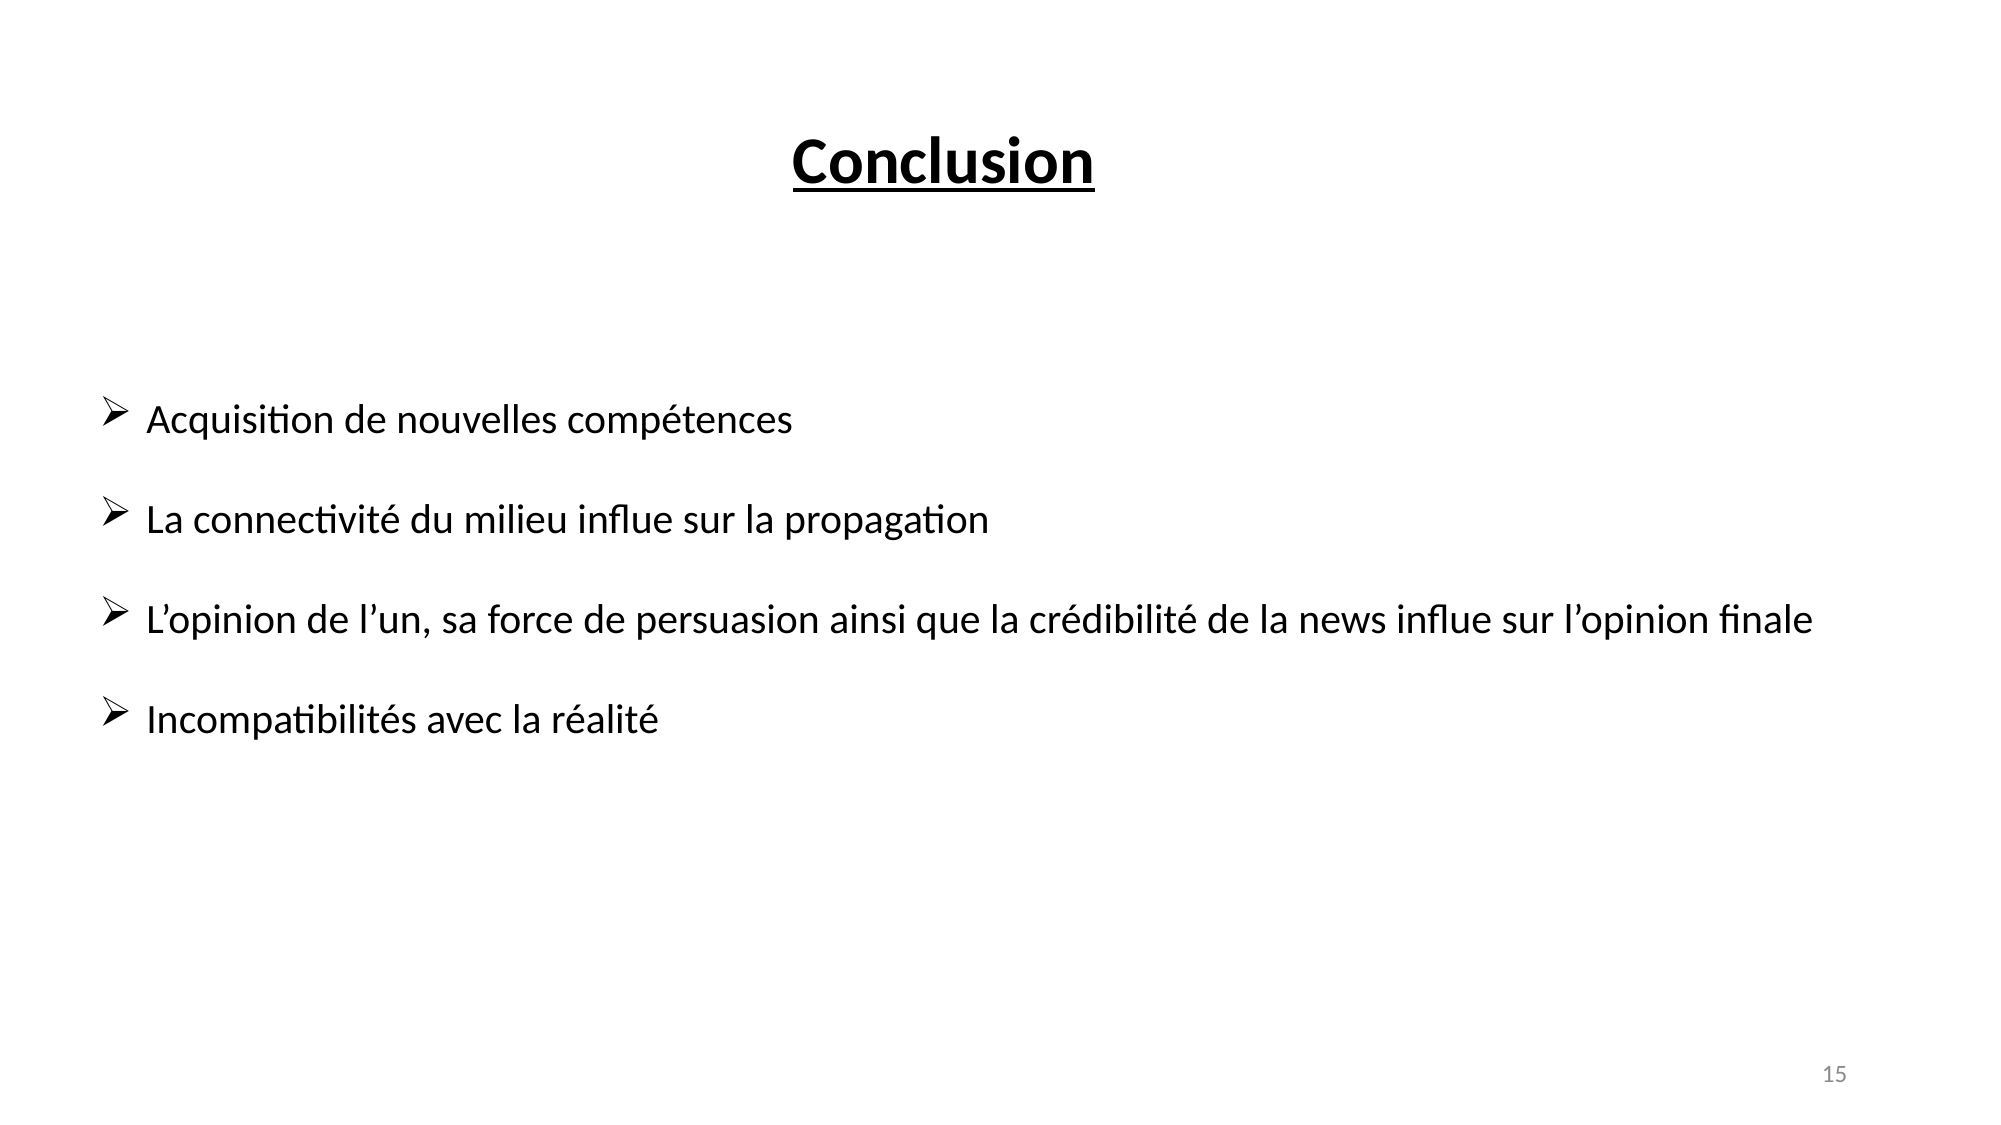

Conclusion
Acquisition de nouvelles compétences

La connectivité du milieu influe sur la propagation

L’opinion de l’un, sa force de persuasion ainsi que la crédibilité de la news influe sur l’opinion finale

Incompatibilités avec la réalité

15